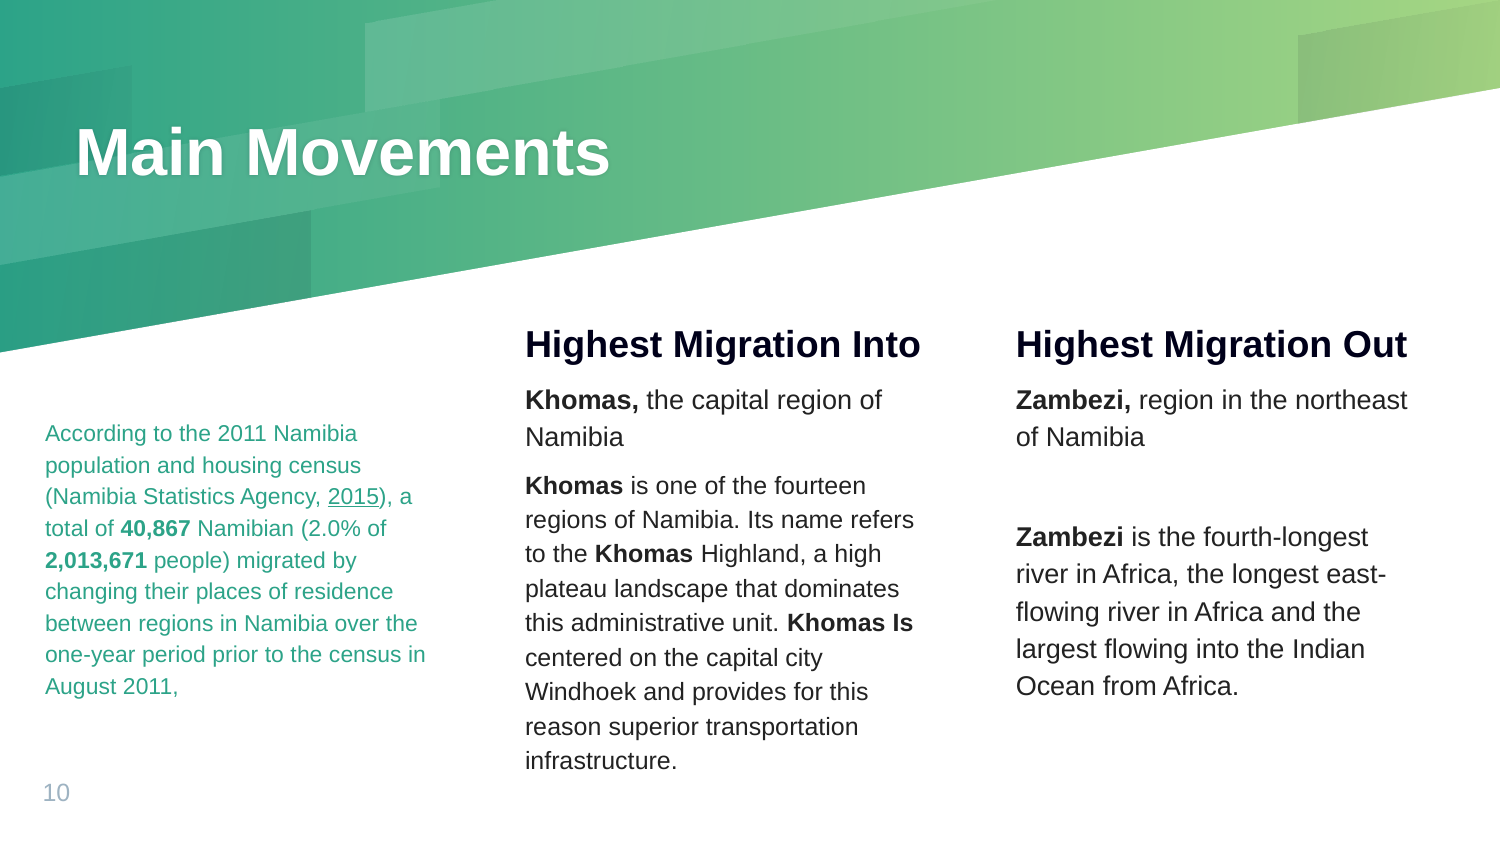

# Main Movements
Highest Migration Into
Khomas, the capital region of Namibia
Khomas is one of the fourteen regions of Namibia. Its name refers to the Khomas Highland, a high plateau landscape that dominates this administrative unit. Khomas Is centered on the capital city Windhoek and provides for this reason superior transportation infrastructure.
Highest Migration Out
Zambezi, region in the northeast of Namibia

Zambezi is the fourth-longest river in Africa, the longest east-flowing river in Africa and the largest flowing into the Indian Ocean from Africa.

According to the 2011 Namibia population and housing census (Namibia Statistics Agency, 2015), a total of 40,867 Namibian (2.0% of 2,013,671 people) migrated by changing their places of residence between regions in Namibia over the one-year period prior to the census in August 2011,

10